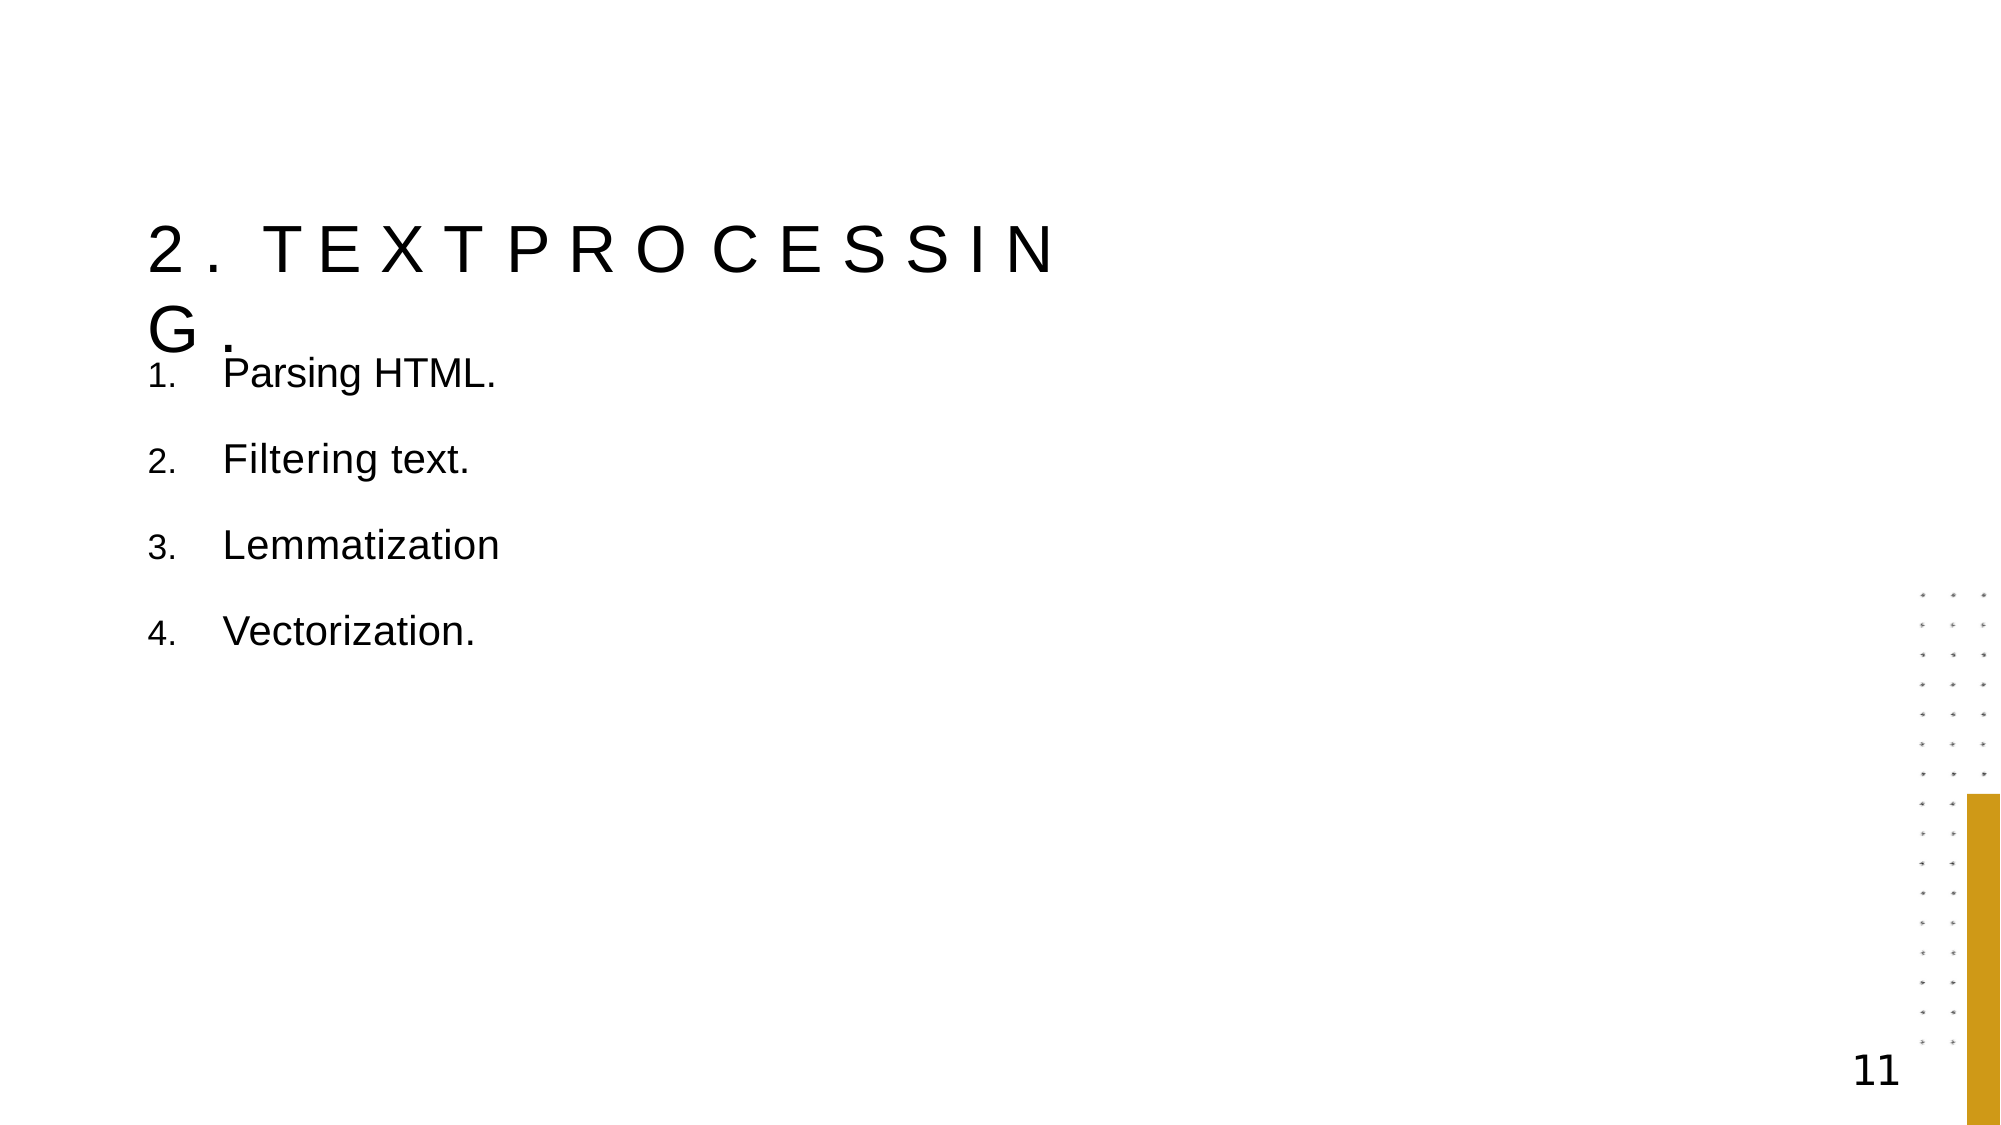

# 2 .	T E X T	P R O C E S S I N G .
Parsing HTML.
Filtering text.
Lemmatization
Vectorization.
11